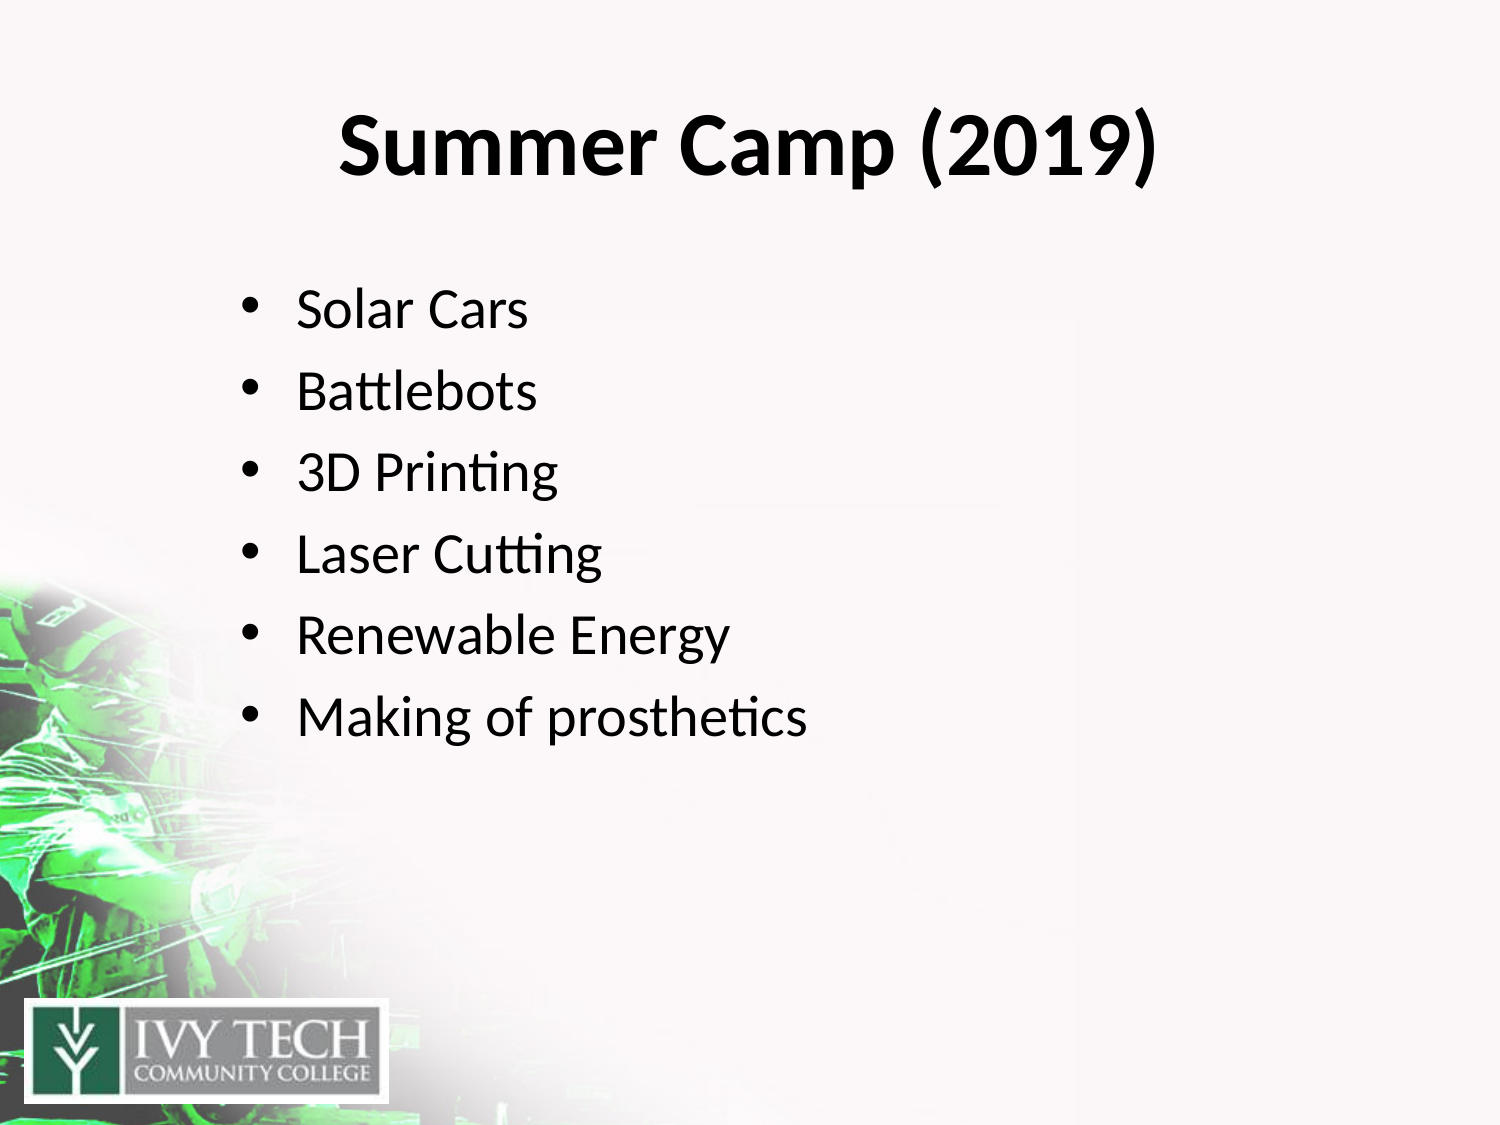

# Summer Camp (2019)
Solar Cars
Battlebots
3D Printing
Laser Cutting
Renewable Energy
Making of prosthetics